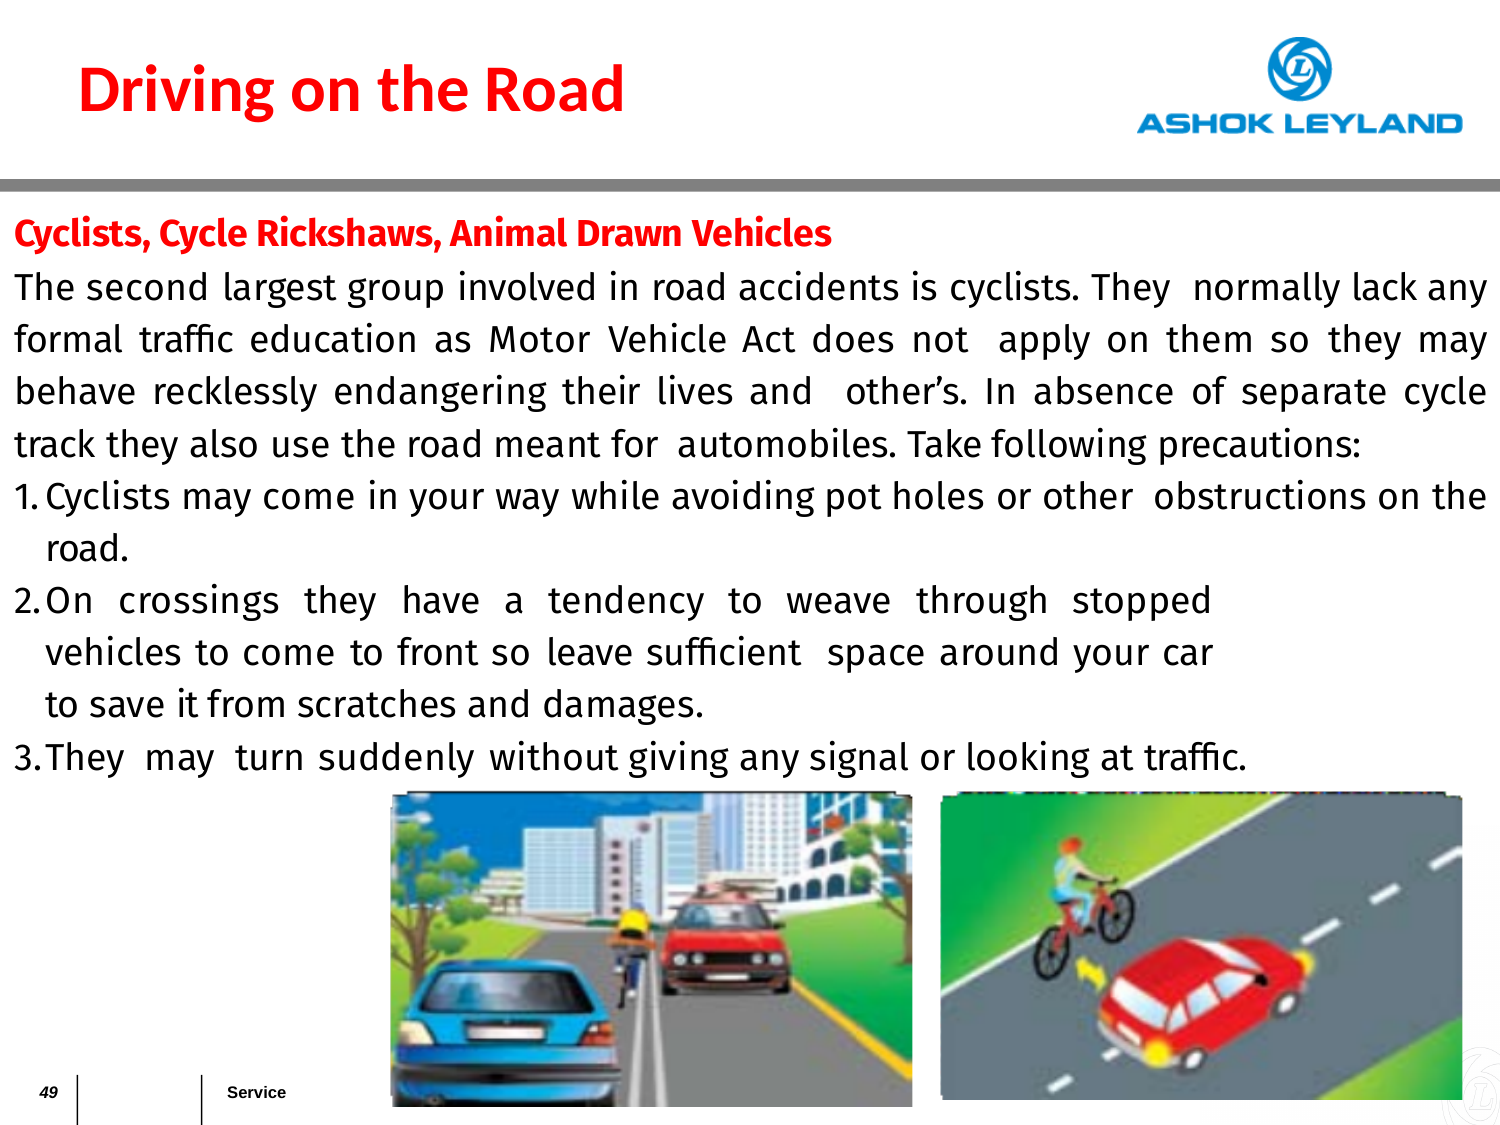

Driving on the Road
Cyclists, Cycle Rickshaws, Animal Drawn Vehicles
The second largest group involved in road accidents is cyclists. They  normally lack any formal traffic education as Motor Vehicle Act does not  apply on them so they may behave recklessly endangering their lives and  other’s. In absence of separate cycle track they also use the road meant for  automobiles. Take following precautions:
Cyclists may come in your way while avoiding pot holes or other  obstructions on the road.
On crossings they have a tendency to weave through stopped vehicles to come to front so leave sufficient  space around your car to save it from scratches and damages.
They  may  turn suddenly without giving any signal or looking at traffic.